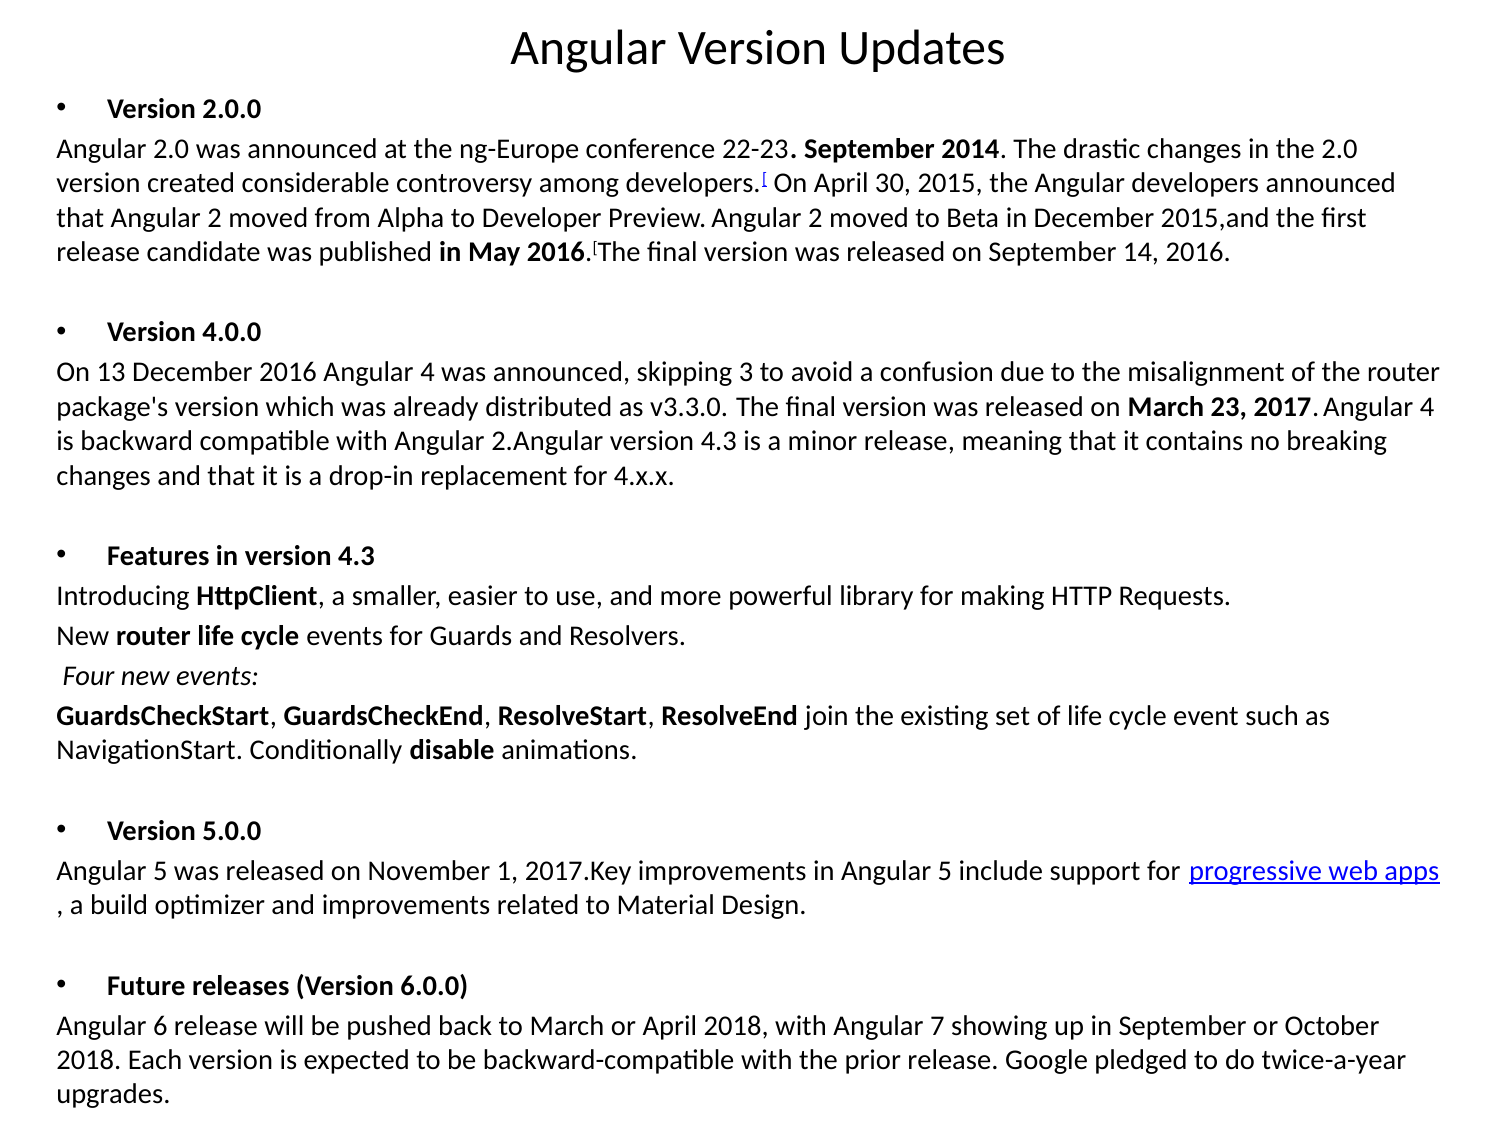

# Angular Version Updates
Version 2.0.0
Angular 2.0 was announced at the ng-Europe conference 22-23. September 2014. The drastic changes in the 2.0 version created considerable controversy among developers.[ On April 30, 2015, the Angular developers announced that Angular 2 moved from Alpha to Developer Preview. Angular 2 moved to Beta in December 2015,and the first release candidate was published in May 2016.[The final version was released on September 14, 2016.

Version 4.0.0
On 13 December 2016 Angular 4 was announced, skipping 3 to avoid a confusion due to the misalignment of the router package's version which was already distributed as v3.3.0. The final version was released on March 23, 2017. Angular 4 is backward compatible with Angular 2.Angular version 4.3 is a minor release, meaning that it contains no breaking changes and that it is a drop-in replacement for 4.x.x.

Features in version 4.3
Introducing HttpClient, a smaller, easier to use, and more powerful library for making HTTP Requests.
New router life cycle events for Guards and Resolvers.
 Four new events:
GuardsCheckStart, GuardsCheckEnd, ResolveStart, ResolveEnd join the existing set of life cycle event such as NavigationStart. Conditionally disable animations.

Version 5.0.0
Angular 5 was released on November 1, 2017.Key improvements in Angular 5 include support for progressive web apps, a build optimizer and improvements related to Material Design.

Future releases (Version 6.0.0)
Angular 6 release will be pushed back to March or April 2018, with Angular 7 showing up in September or October 2018. Each version is expected to be backward-compatible with the prior release. Google pledged to do twice-a-year upgrades.